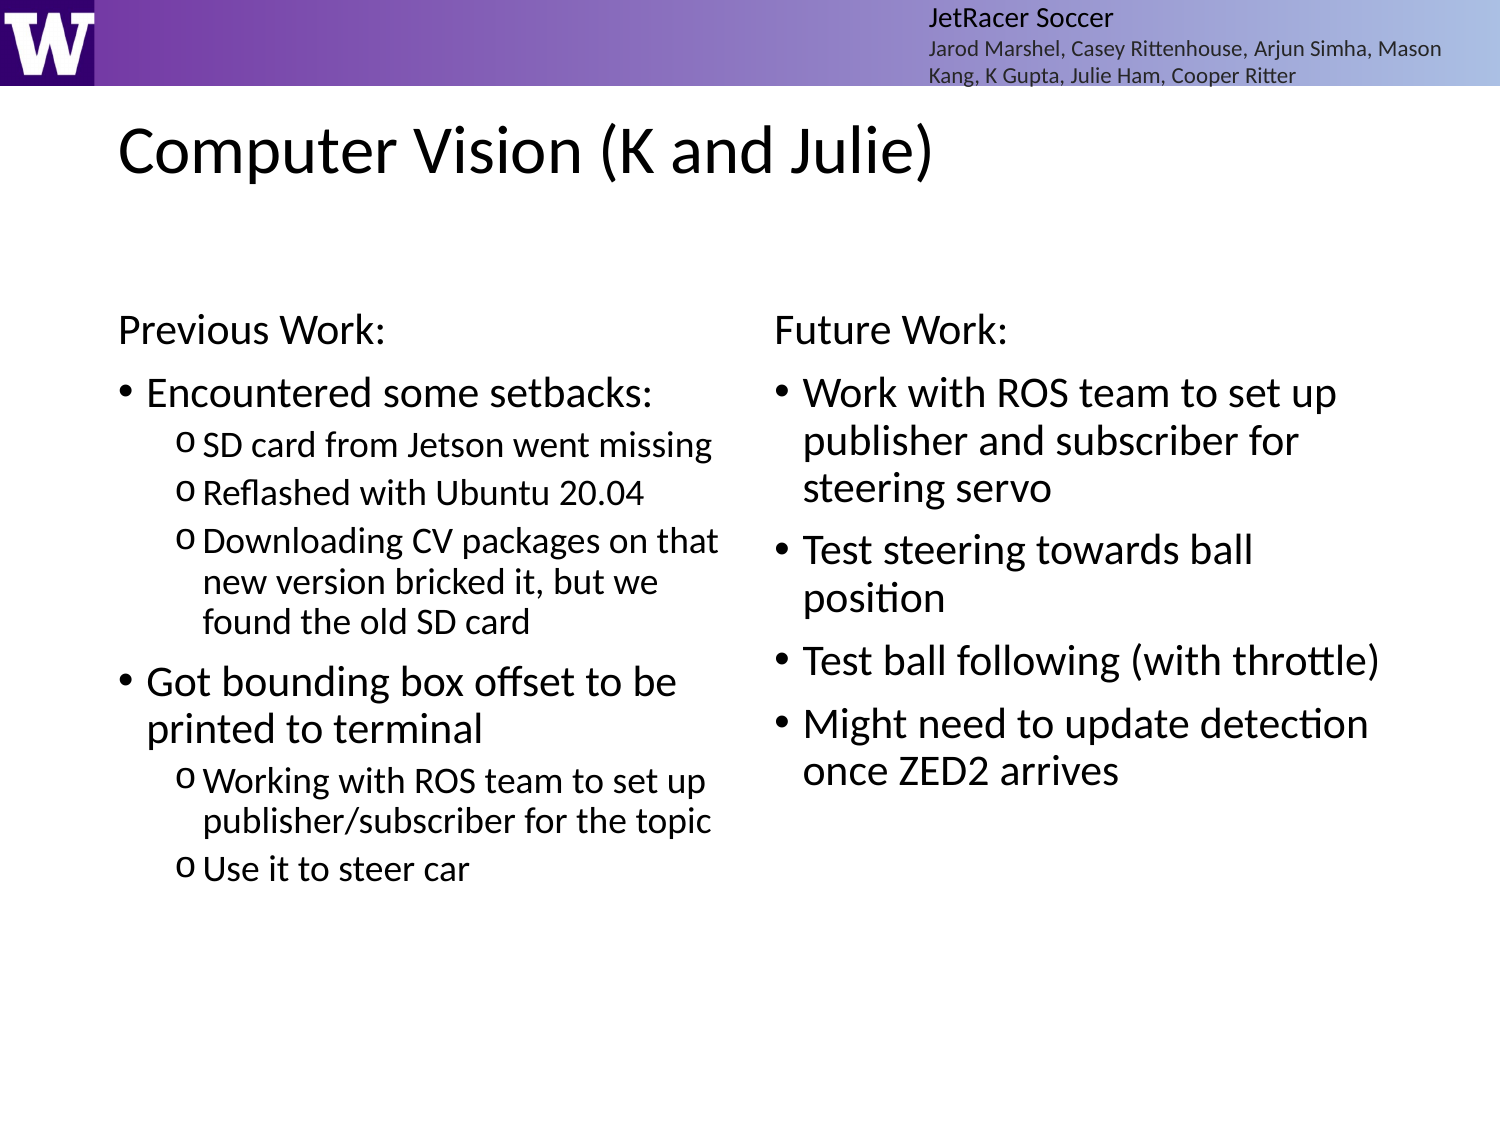

JetRacer Soccer
Jarod Marshel, Casey Rittenhouse, Arjun Simha, Mason Kang, K Gupta, Julie Ham, Cooper Ritter

# Computer Vision (K and Julie)
Previous Work:
Encountered some setbacks:
SD card from Jetson went missing
Reflashed with Ubuntu 20.04
Downloading CV packages on that new version bricked it, but we found the old SD card
Got bounding box offset to be printed to terminal
Working with ROS team to set up publisher/subscriber for the topic
Use it to steer car

Future Work:
Work with ROS team to set up publisher and subscriber for steering servo
Test steering towards ball position
Test ball following (with throttle)
Might need to update detection once ZED2 arrives